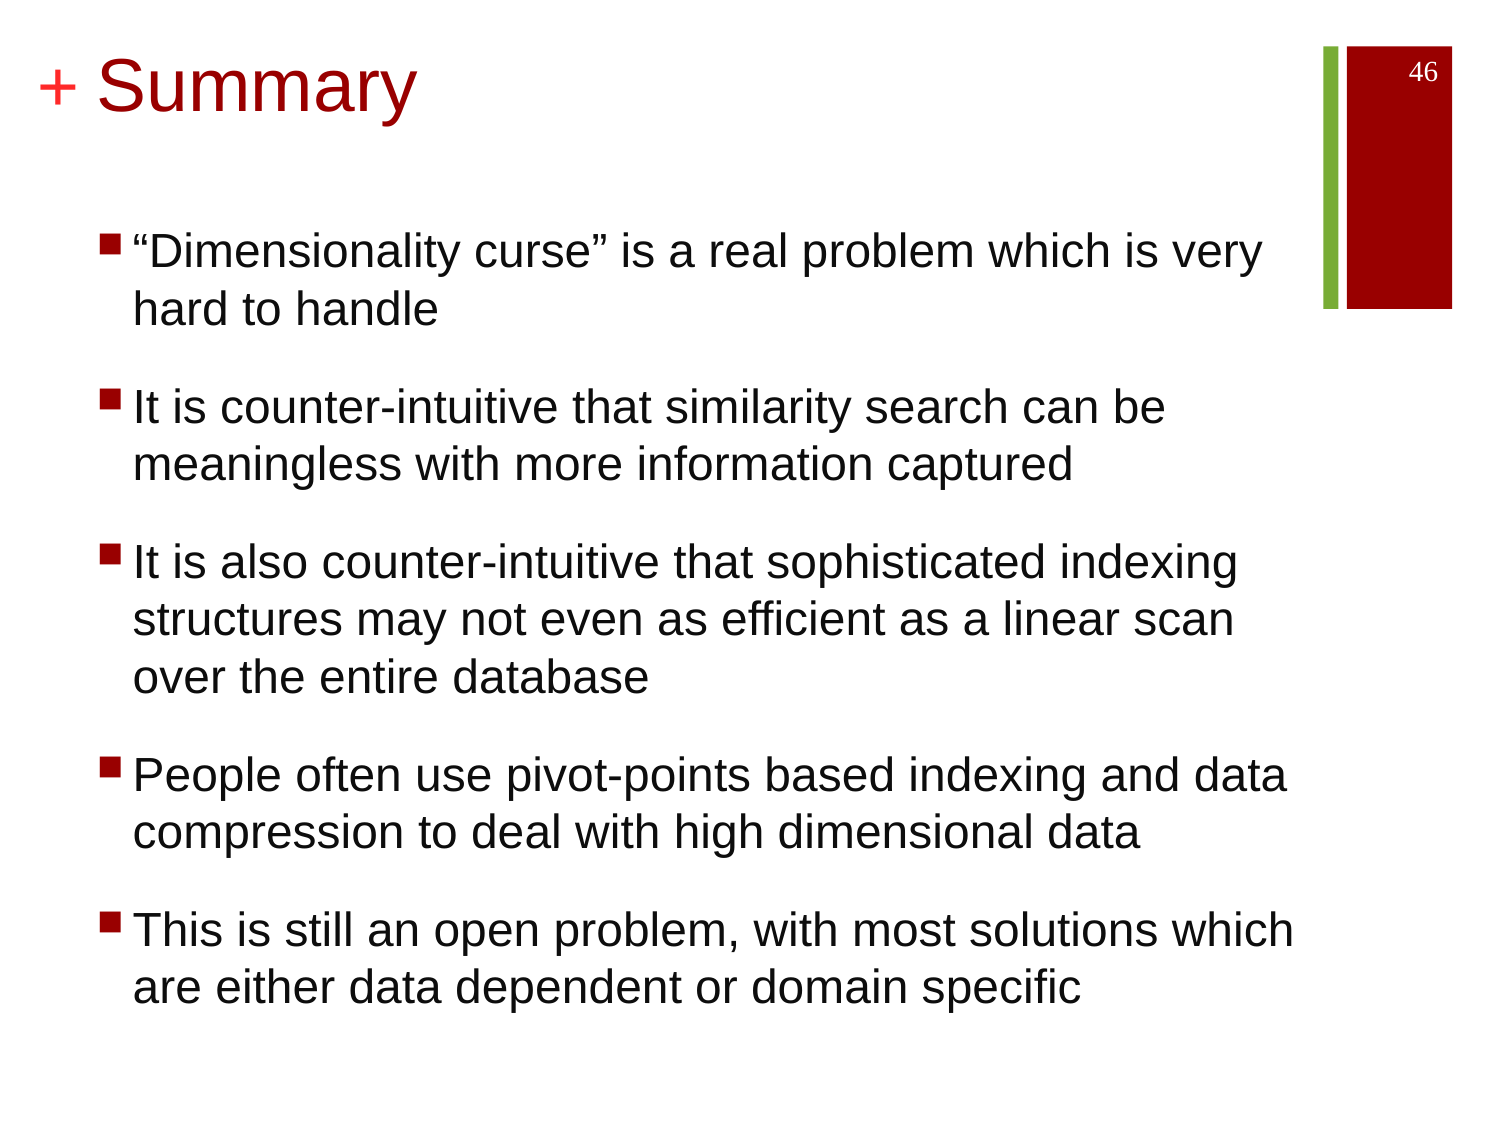

# Summary
46
“Dimensionality curse” is a real problem which is very hard to handle
It is counter-intuitive that similarity search can be meaningless with more information captured
It is also counter-intuitive that sophisticated indexing structures may not even as efficient as a linear scan over the entire database
People often use pivot-points based indexing and data compression to deal with high dimensional data
This is still an open problem, with most solutions which are either data dependent or domain specific